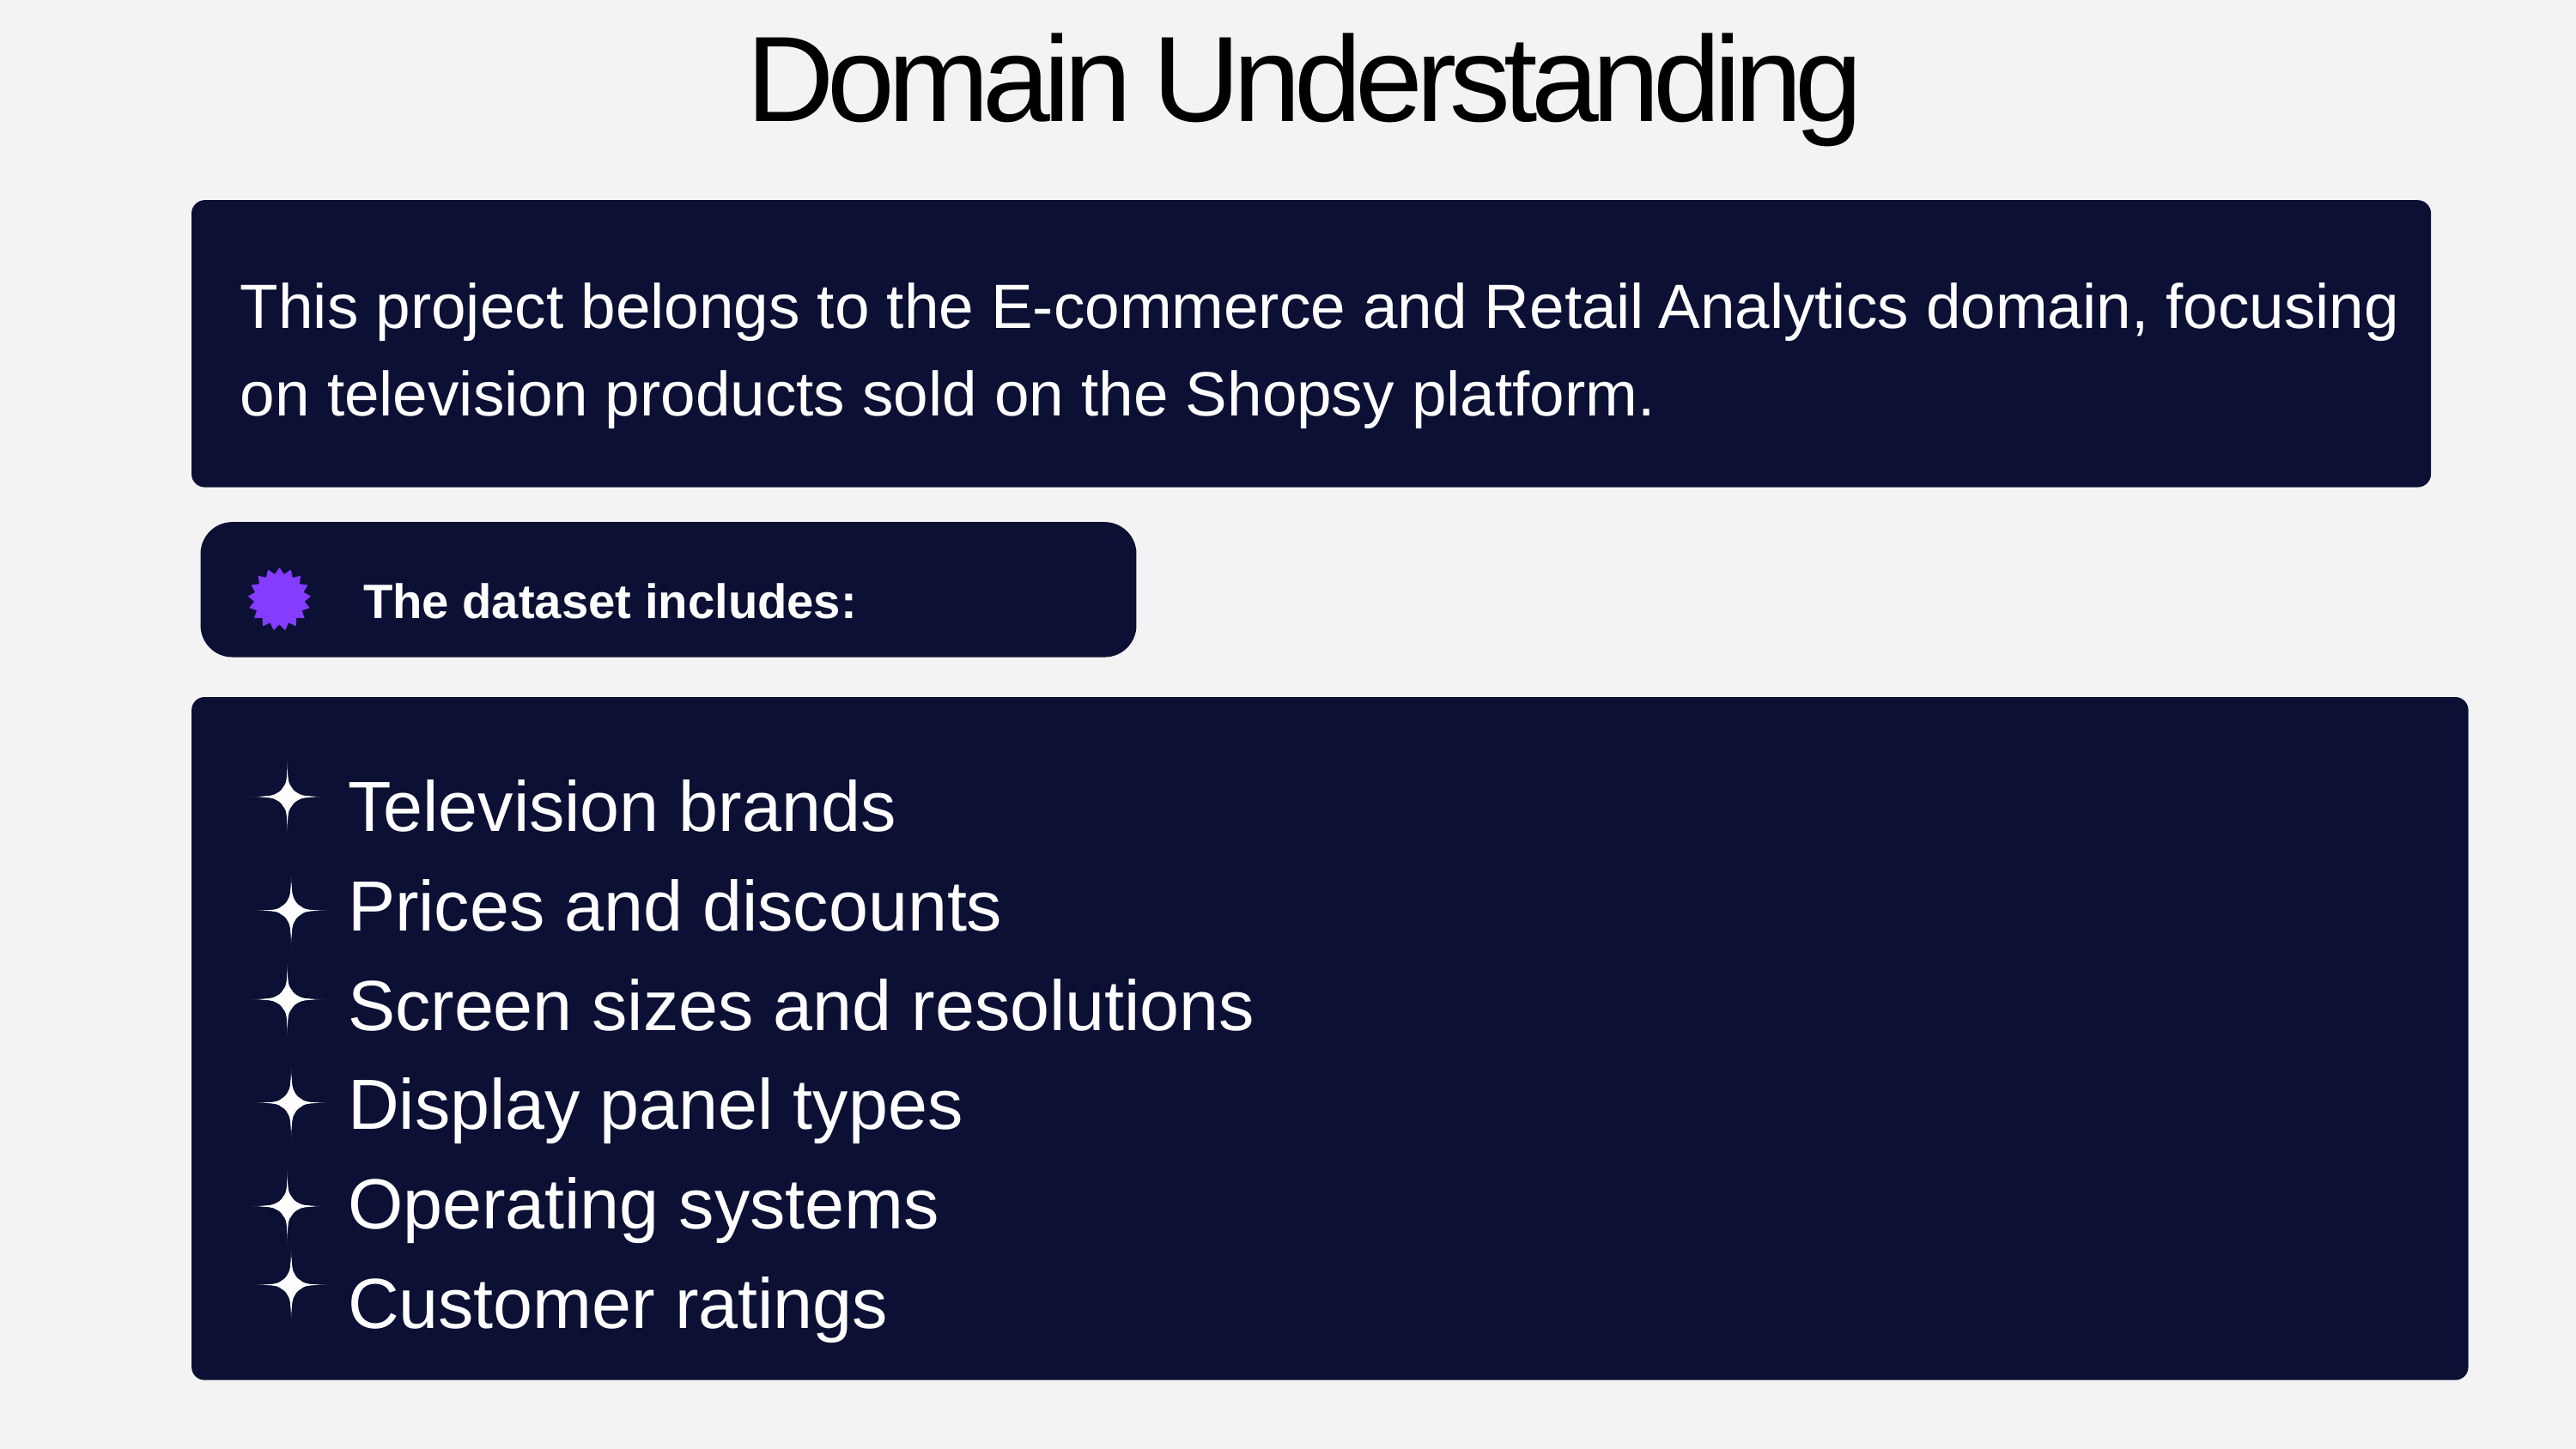

Domain Understanding

This project belongs to the E-commerce and Retail Analytics domain, focusing on television products sold on the Shopsy platform.

The dataset includes:

Television brands
Prices and discounts
Screen sizes and resolutions
Display panel types
Operating systems
Customer ratings